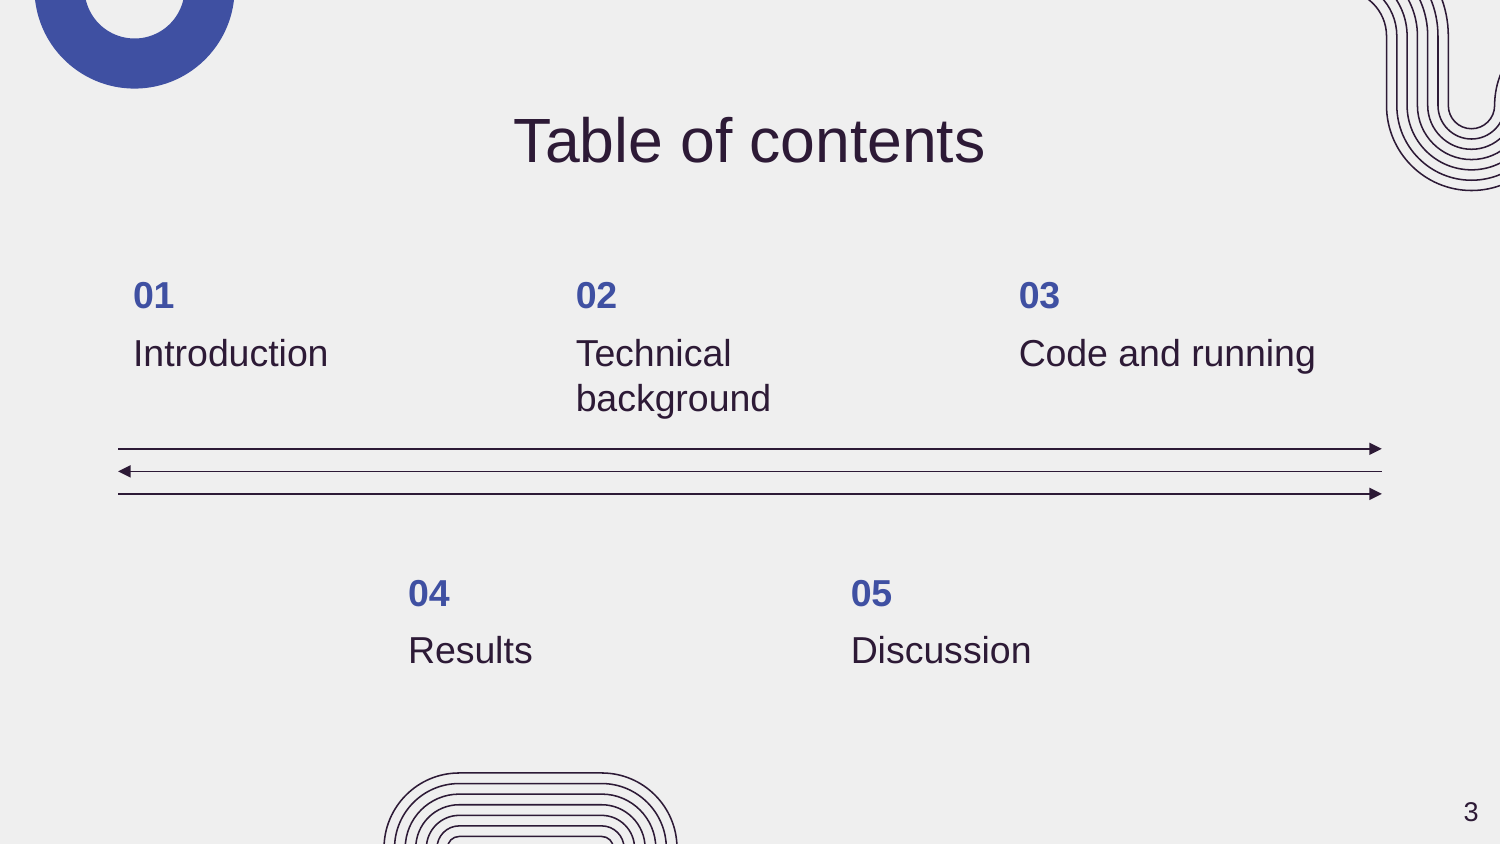

# Table of contents
01
02
03
Introduction
Technical background
Code and running
04
05
Results
Discussion
3